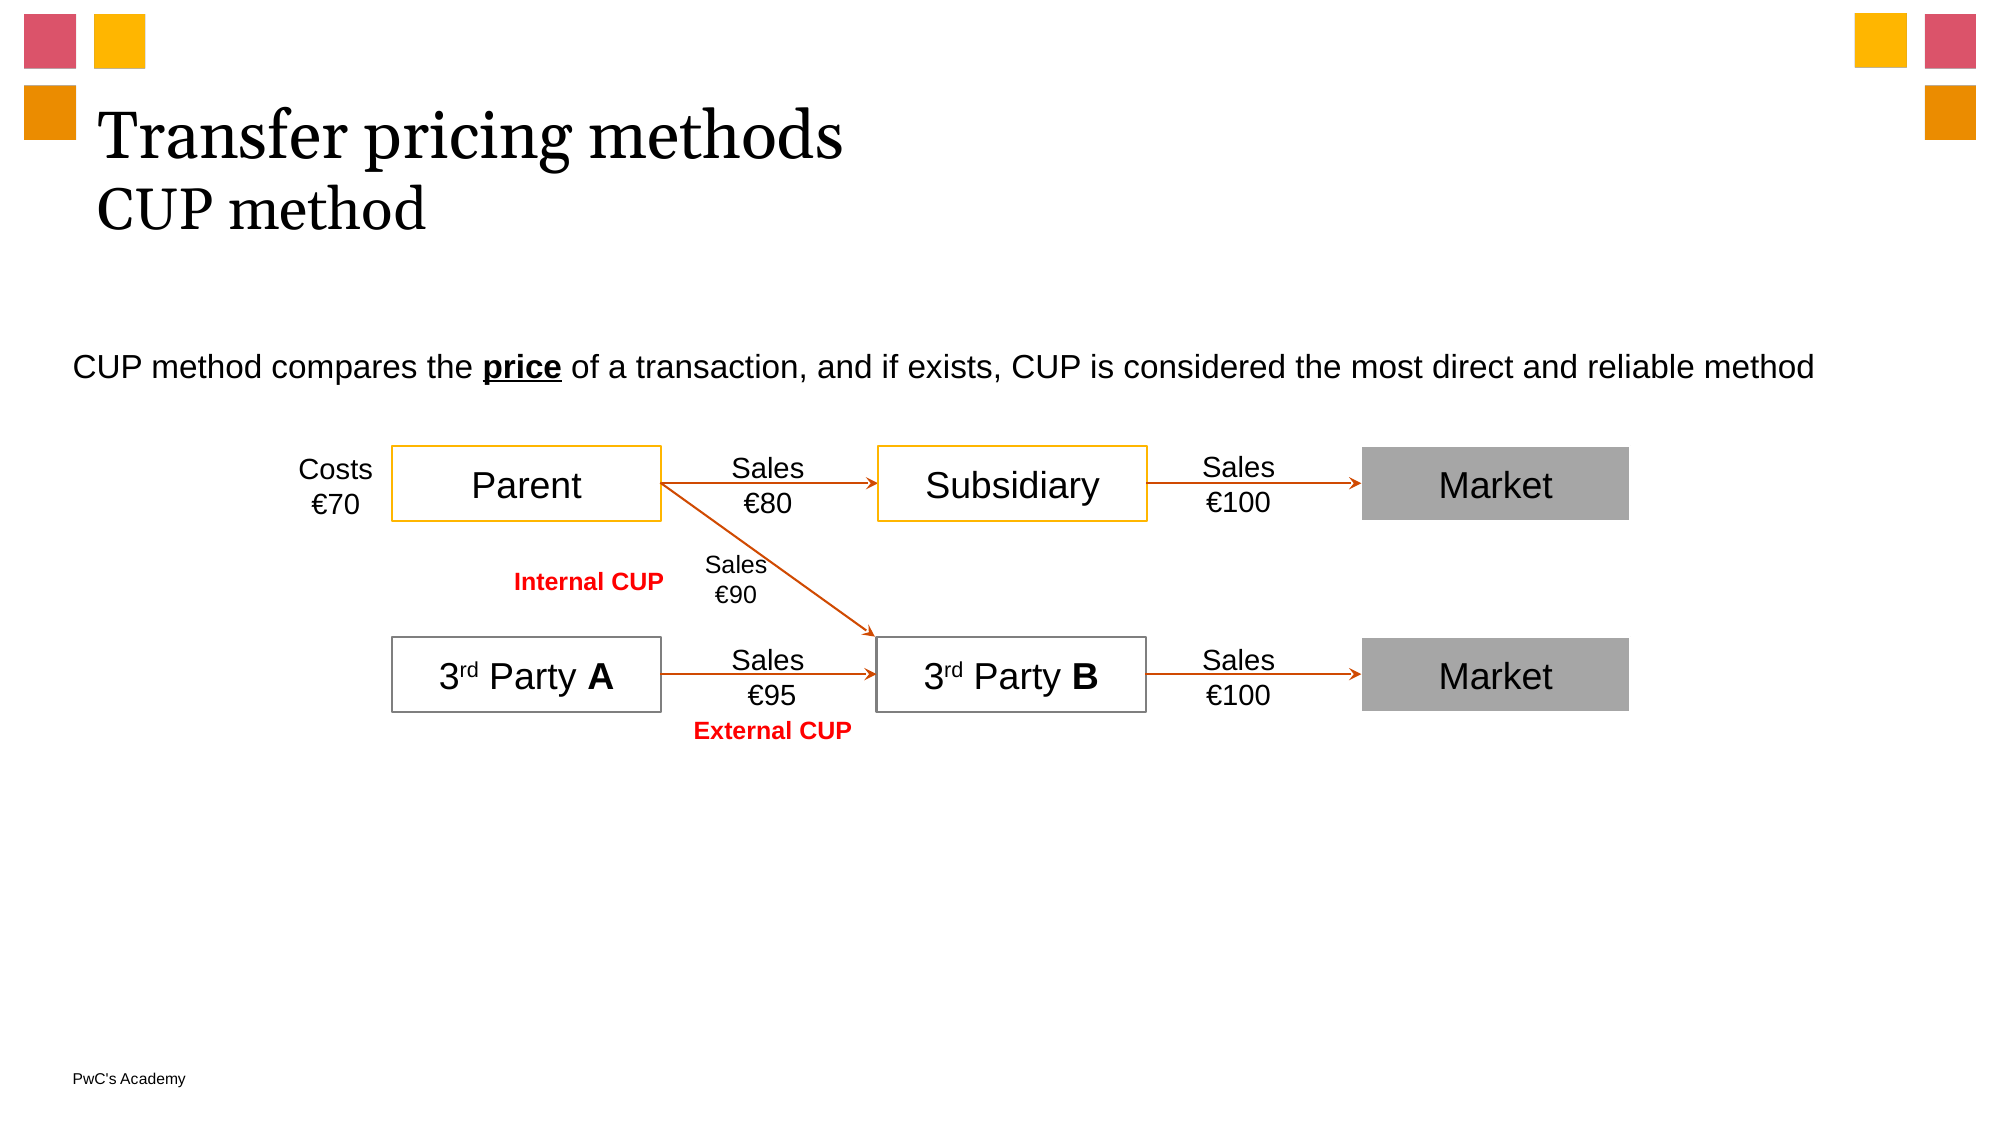

# Transfer pricing methods CUP method
CUP method compares the price of a transaction, and if exists, CUP is considered the most direct and reliable method

Parent
Subsidiary
Market
Sales
€100
Sales
€80
Costs
€70
Sales
€90
Internal CUP
3rd Party A
3rd Party B
Market
Sales
€100
Sales
 €95
External CUP
Arm’s length
price